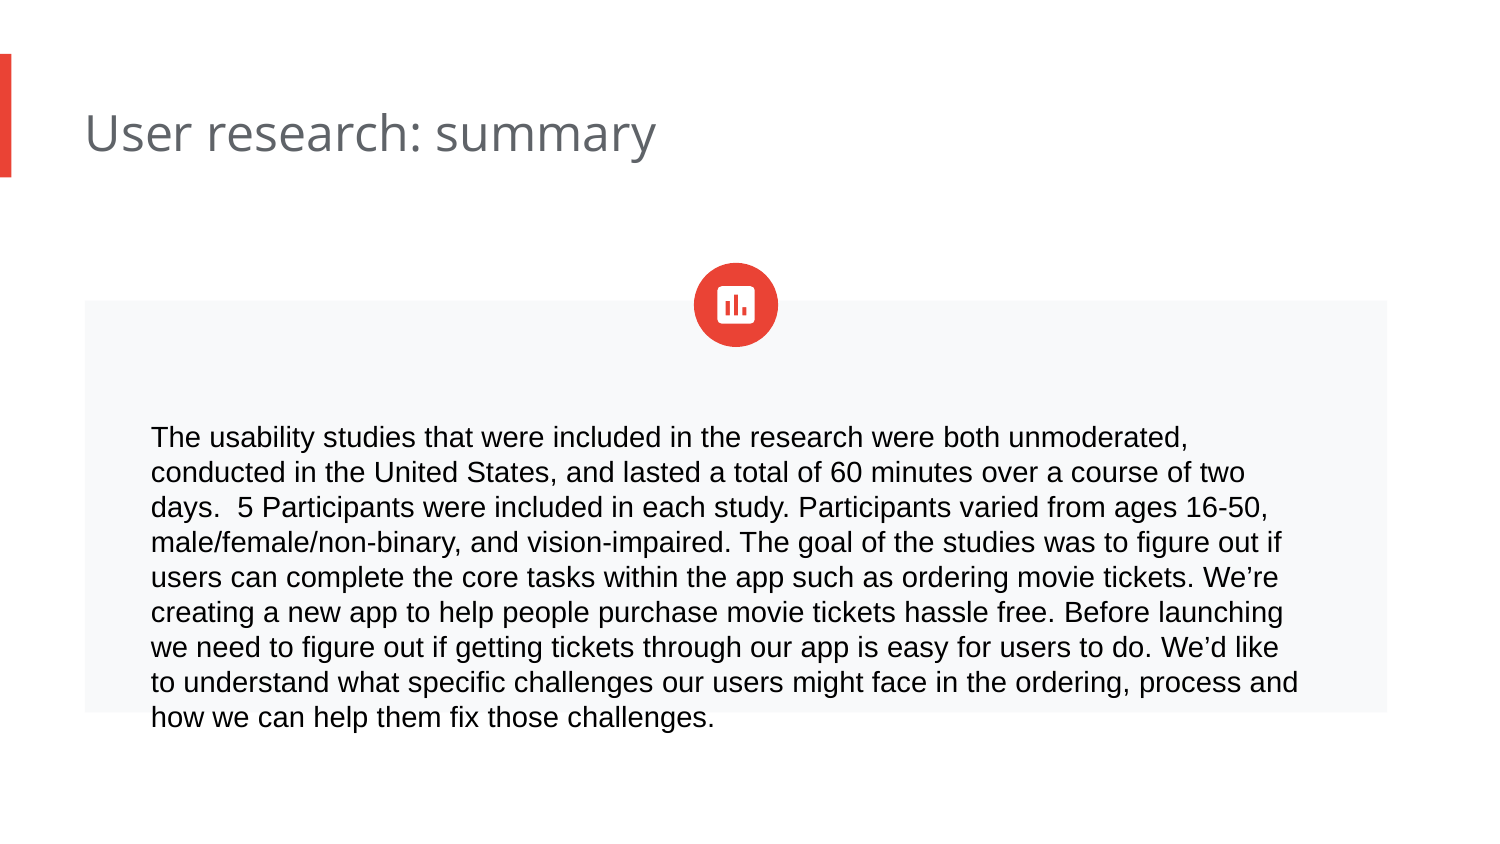

User research: summary

The usability studies that were included in the research were both unmoderated, conducted in the United States, and lasted a total of 60 minutes over a course of two days.  5 Participants were included in each study. Participants varied from ages 16-50, male/female/non-binary, and vision-impaired. The goal of the studies was to figure out if users can complete the core tasks within the app such as ordering movie tickets. We’re creating a new app to help people purchase movie tickets hassle free. Before launching we need to figure out if getting tickets through our app is easy for users to do. We’d like to understand what specific challenges our users might face in the ordering, process and how we can help them fix those challenges.